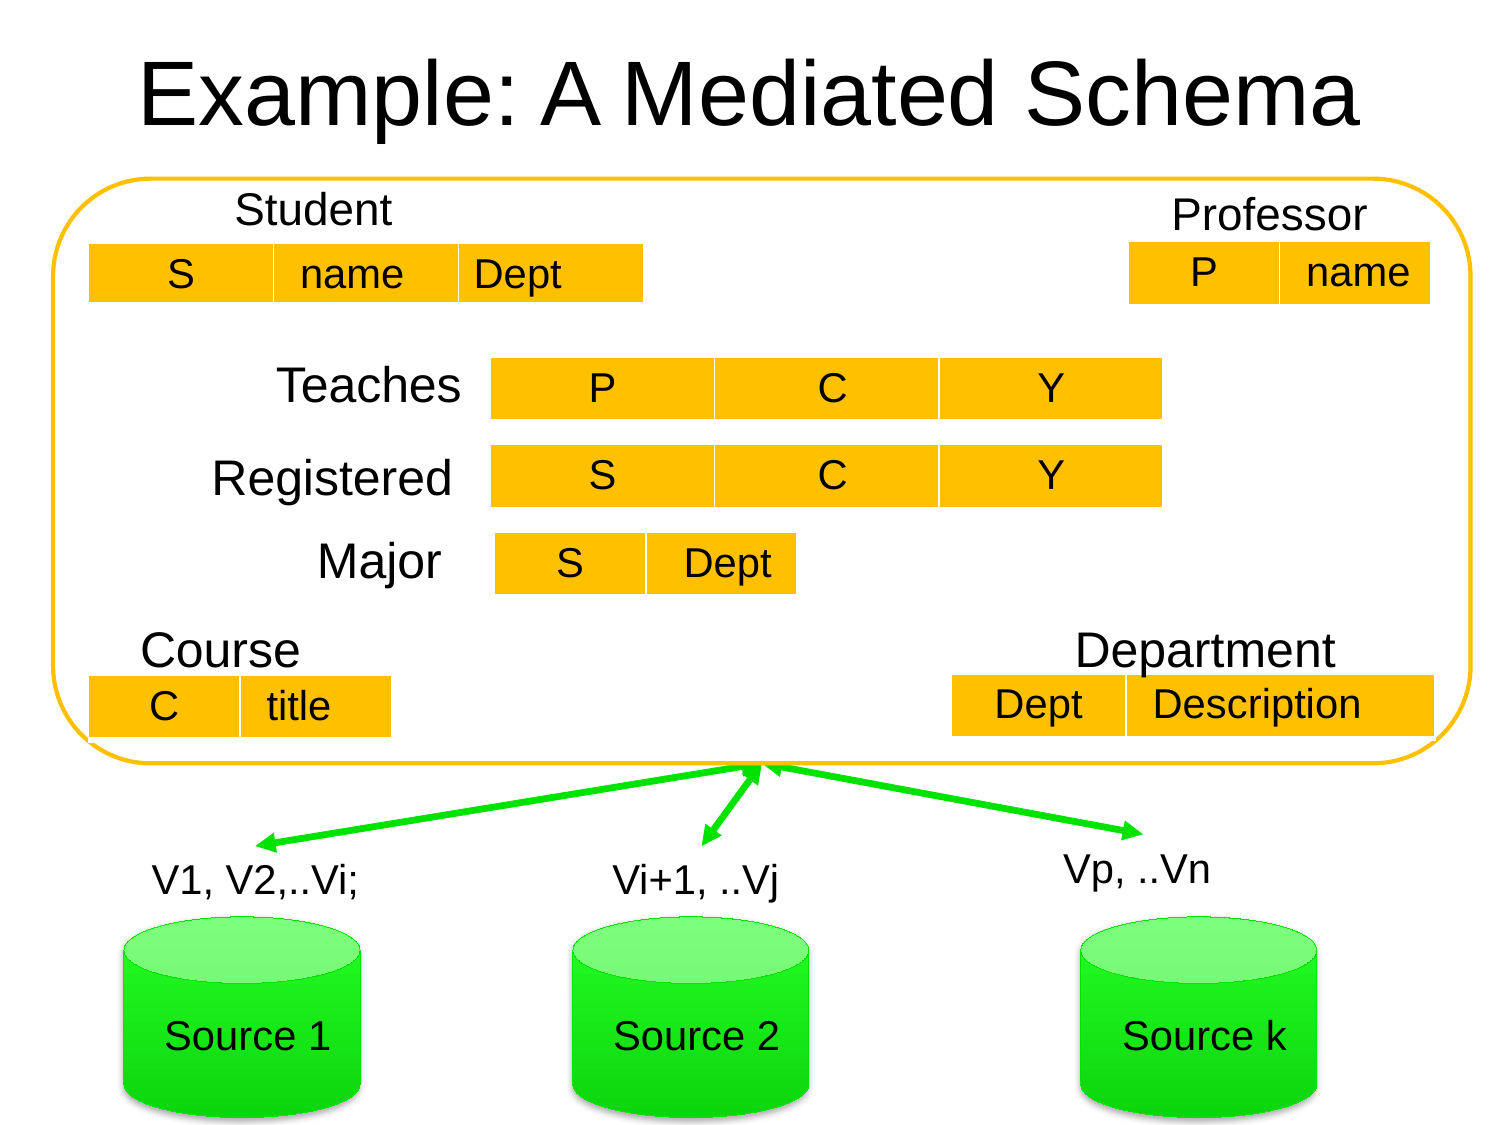

# Example: A Mediated Schema
Student
Professor

| P | name |
| --- | --- |
| S | name | Dept |
| --- | --- | --- |
Teaches
| P | C | Y |
| --- | --- | --- |
Registered
| S | C | Y |
| --- | --- | --- |
Major
| S | Dept |
| --- | --- |
Course
Department
| Dept | Description |
| --- | --- |
| C | title |
| --- | --- |
Vp, ..Vn
 V1, V2,..Vi;
Vi+1, ..Vj
 Source 1
 Source 2
 Source k